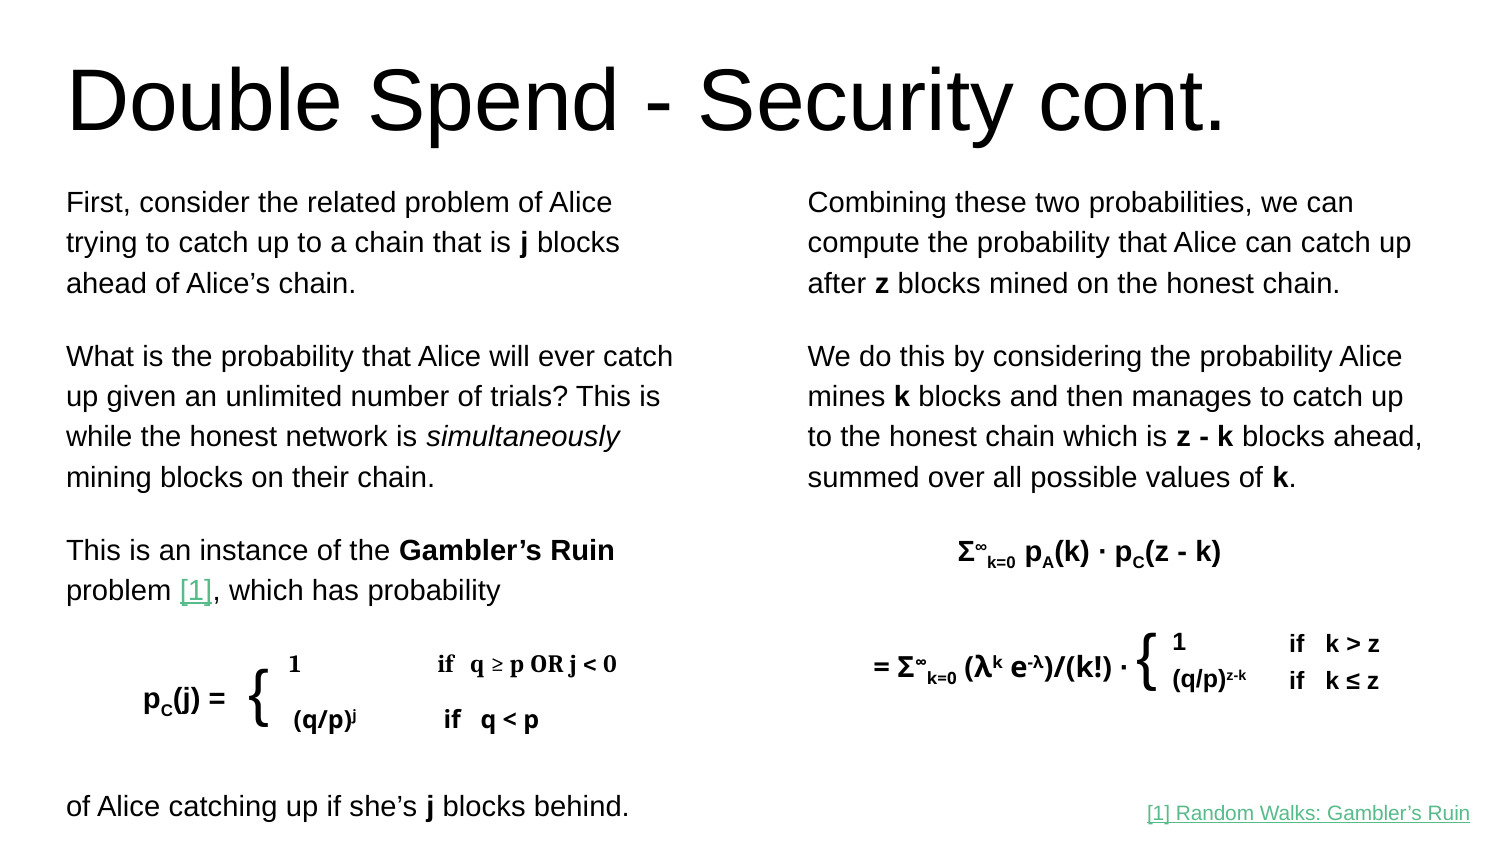

# Double Spend - Security cont.
First, consider the related problem of Alice trying to catch up to a chain that is j blocks ahead of Alice’s chain.
What is the probability that Alice will ever catch up given an unlimited number of trials? This is while the honest network is simultaneously mining blocks on their chain.
This is an instance of the Gambler’s Ruin problem [1], which has probability

Combining these two probabilities, we can compute the probability that Alice can catch up after z blocks mined on the honest chain.
We do this by considering the probability Alice mines k blocks and then manages to catch up to the honest chain which is z - k blocks ahead, summed over all possible values of k.
	Σ∞k=0 pA(k) ∙ pC(z - k)

{
1
if   k > z
= Σ∞k=0 (λk e-λ)/(k!) ∙
1 	if   q ≥ p OR j < 0
{
(q/p)z-k
if   k ≤ z
pC(j) =
(q/p)j	if   q < p
of Alice catching up if she’s j blocks behind.
[1] Random Walks: Gambler’s Ruin